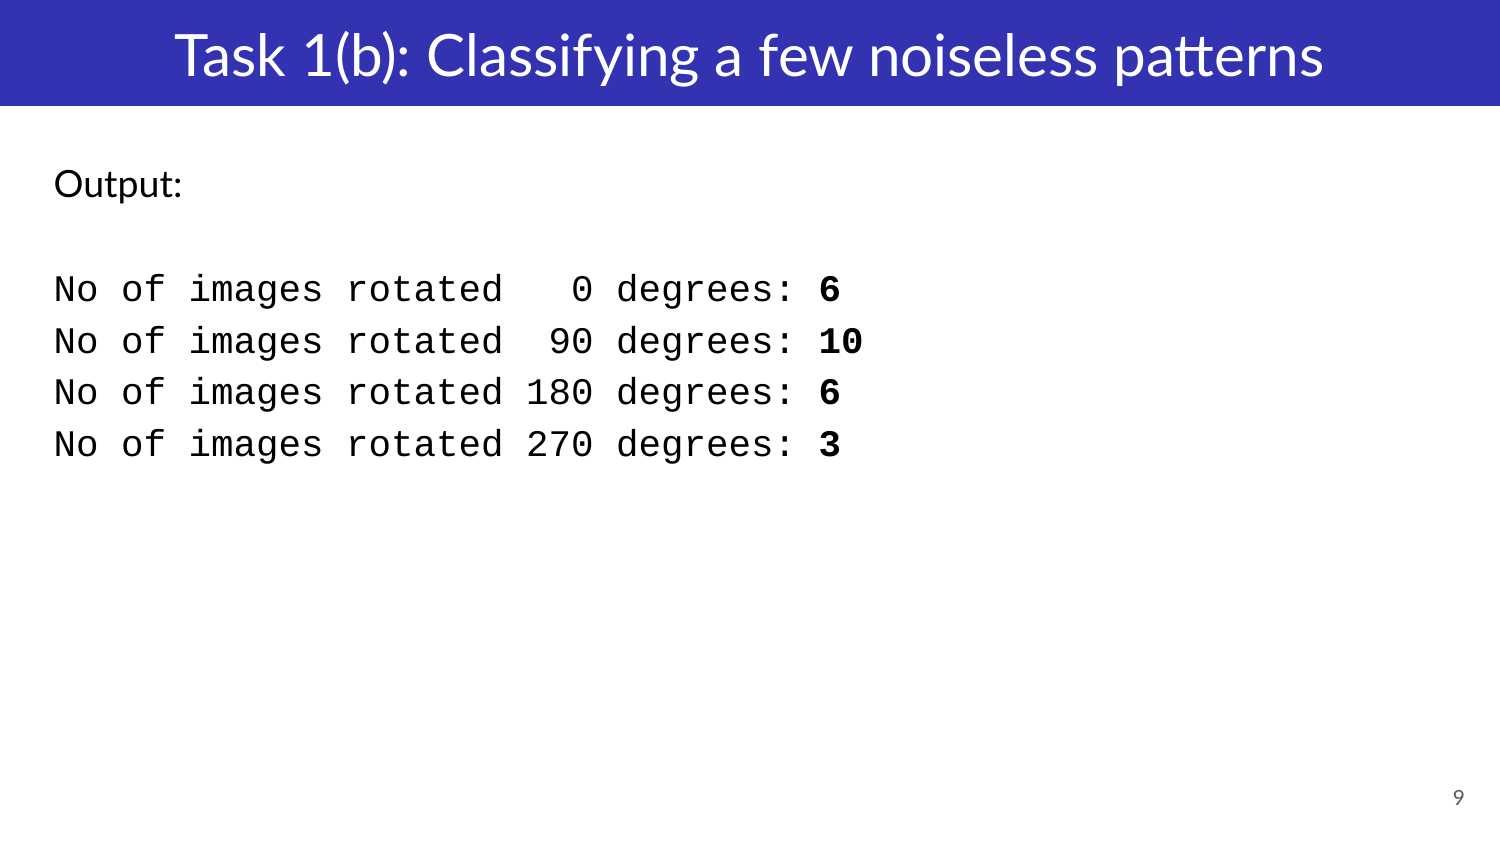

# Task 1(b): Classifying a few noiseless patterns
Output:

No of images rotated   0 degrees: 6
No of images rotated  90 degrees: 10
No of images rotated 180 degrees: 6
No of images rotated 270 degrees: 3
9